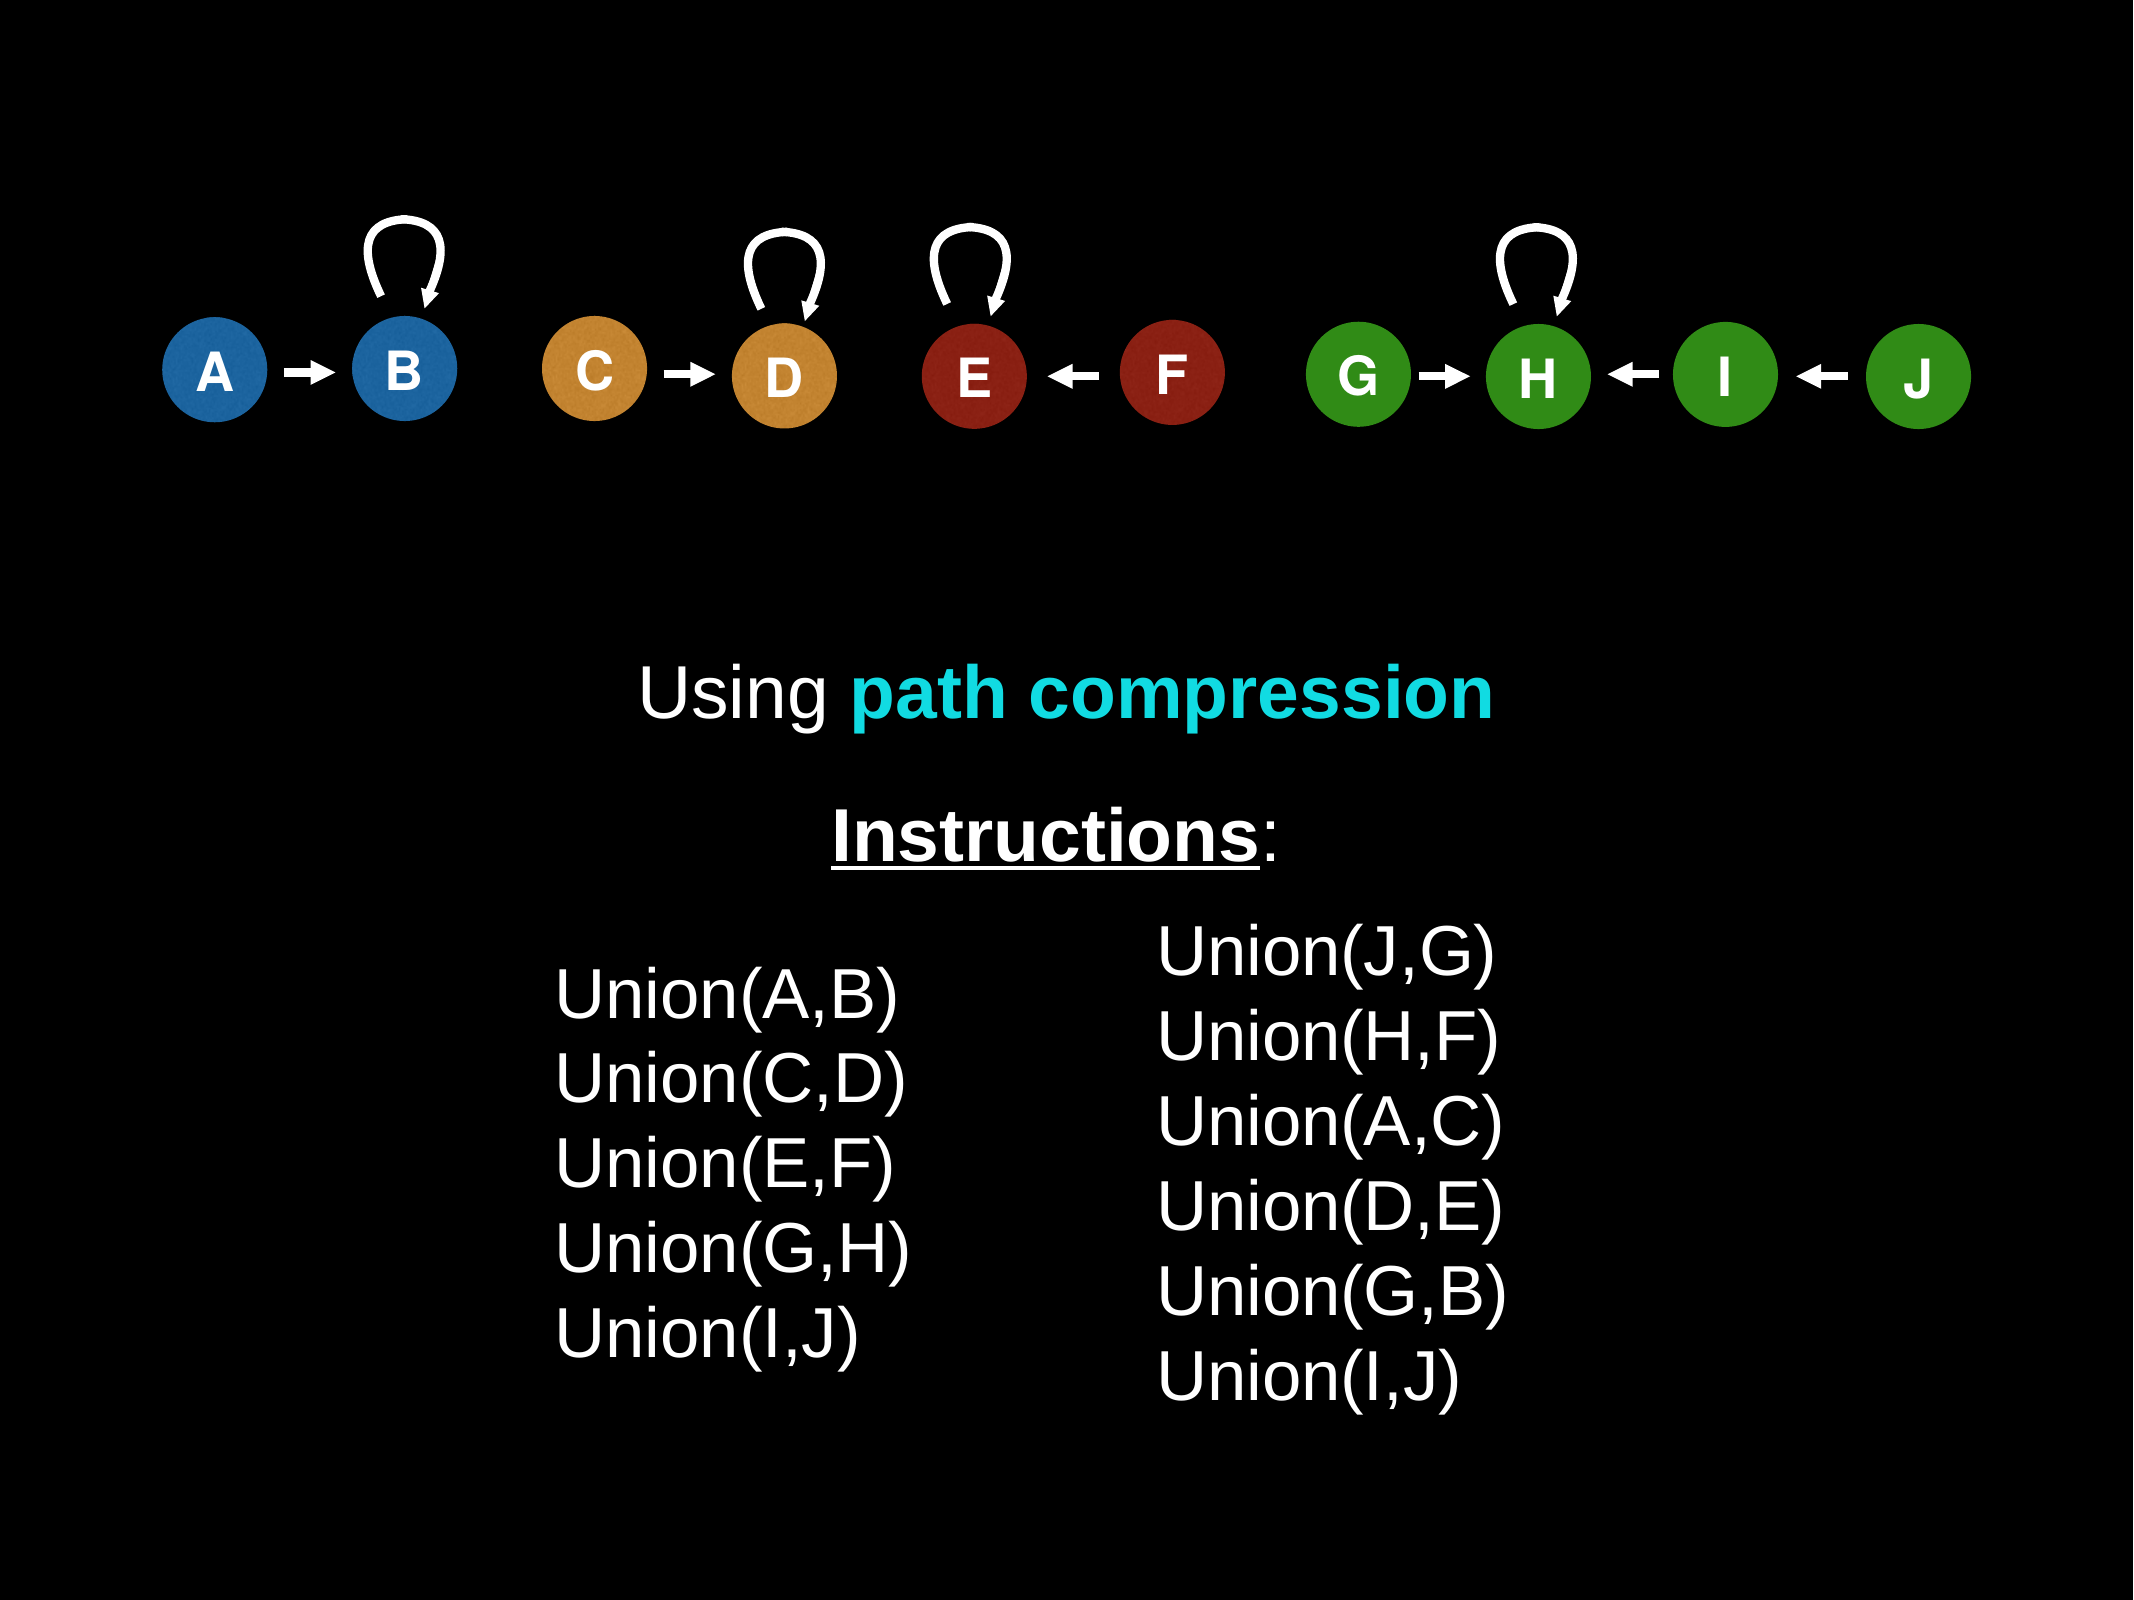

B
C
A
F
G
I
D
E
H
J

Using path compression
Instructions:
Union(J,G)
Union(H,F)
Union(A,C)
Union(D,E)
Union(G,B)
Union(I,J)
Union(A,B)
Union(C,D)
Union(E,F)
Union(G,H)
Union(I,J)